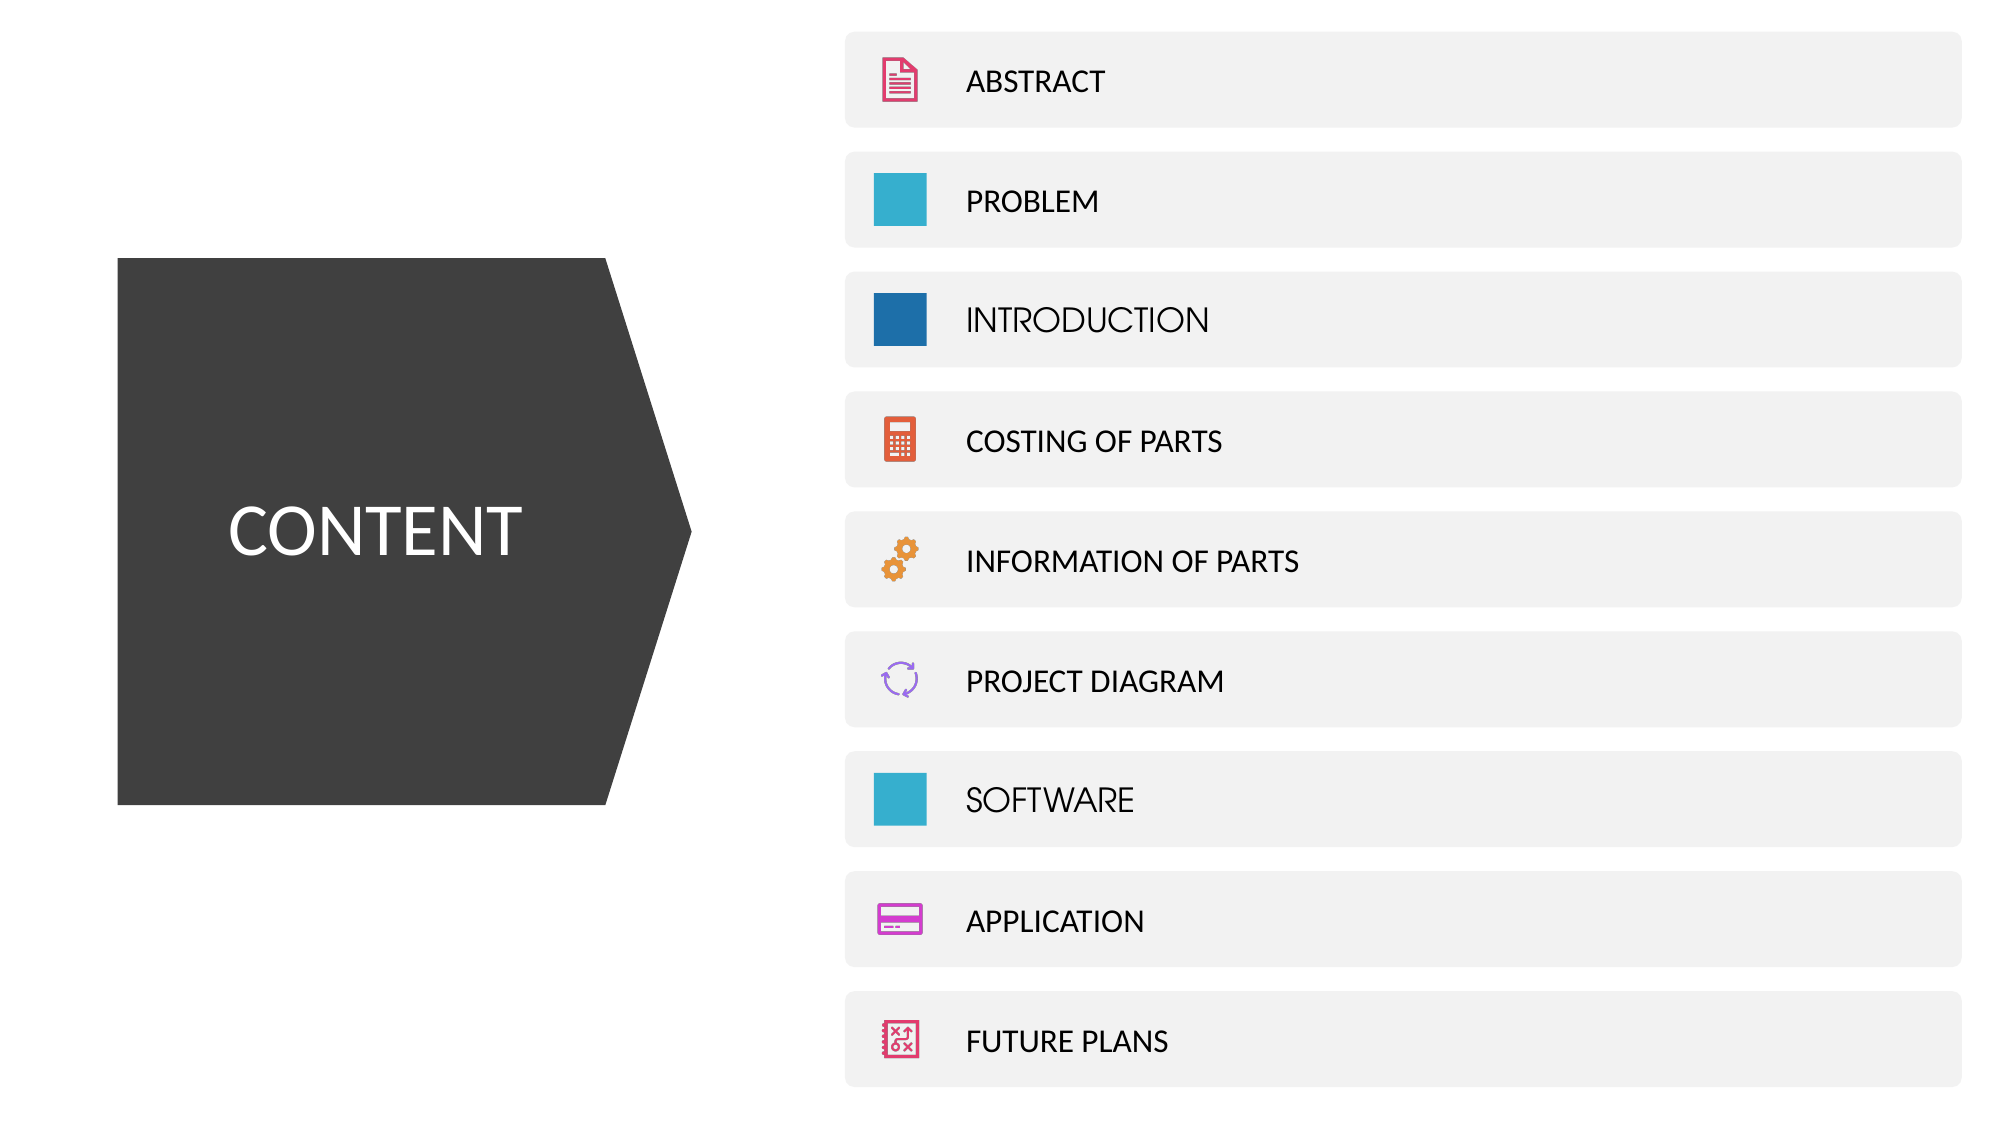

ABSTRACT
PROBLEM
INTRODUCTION
COSTING OF PARTS
INFORMATION OF PARTS
PROJECT DIAGRAM
SOFTWARE
APPLICATION
FUTURE PLANS

# CONTENT